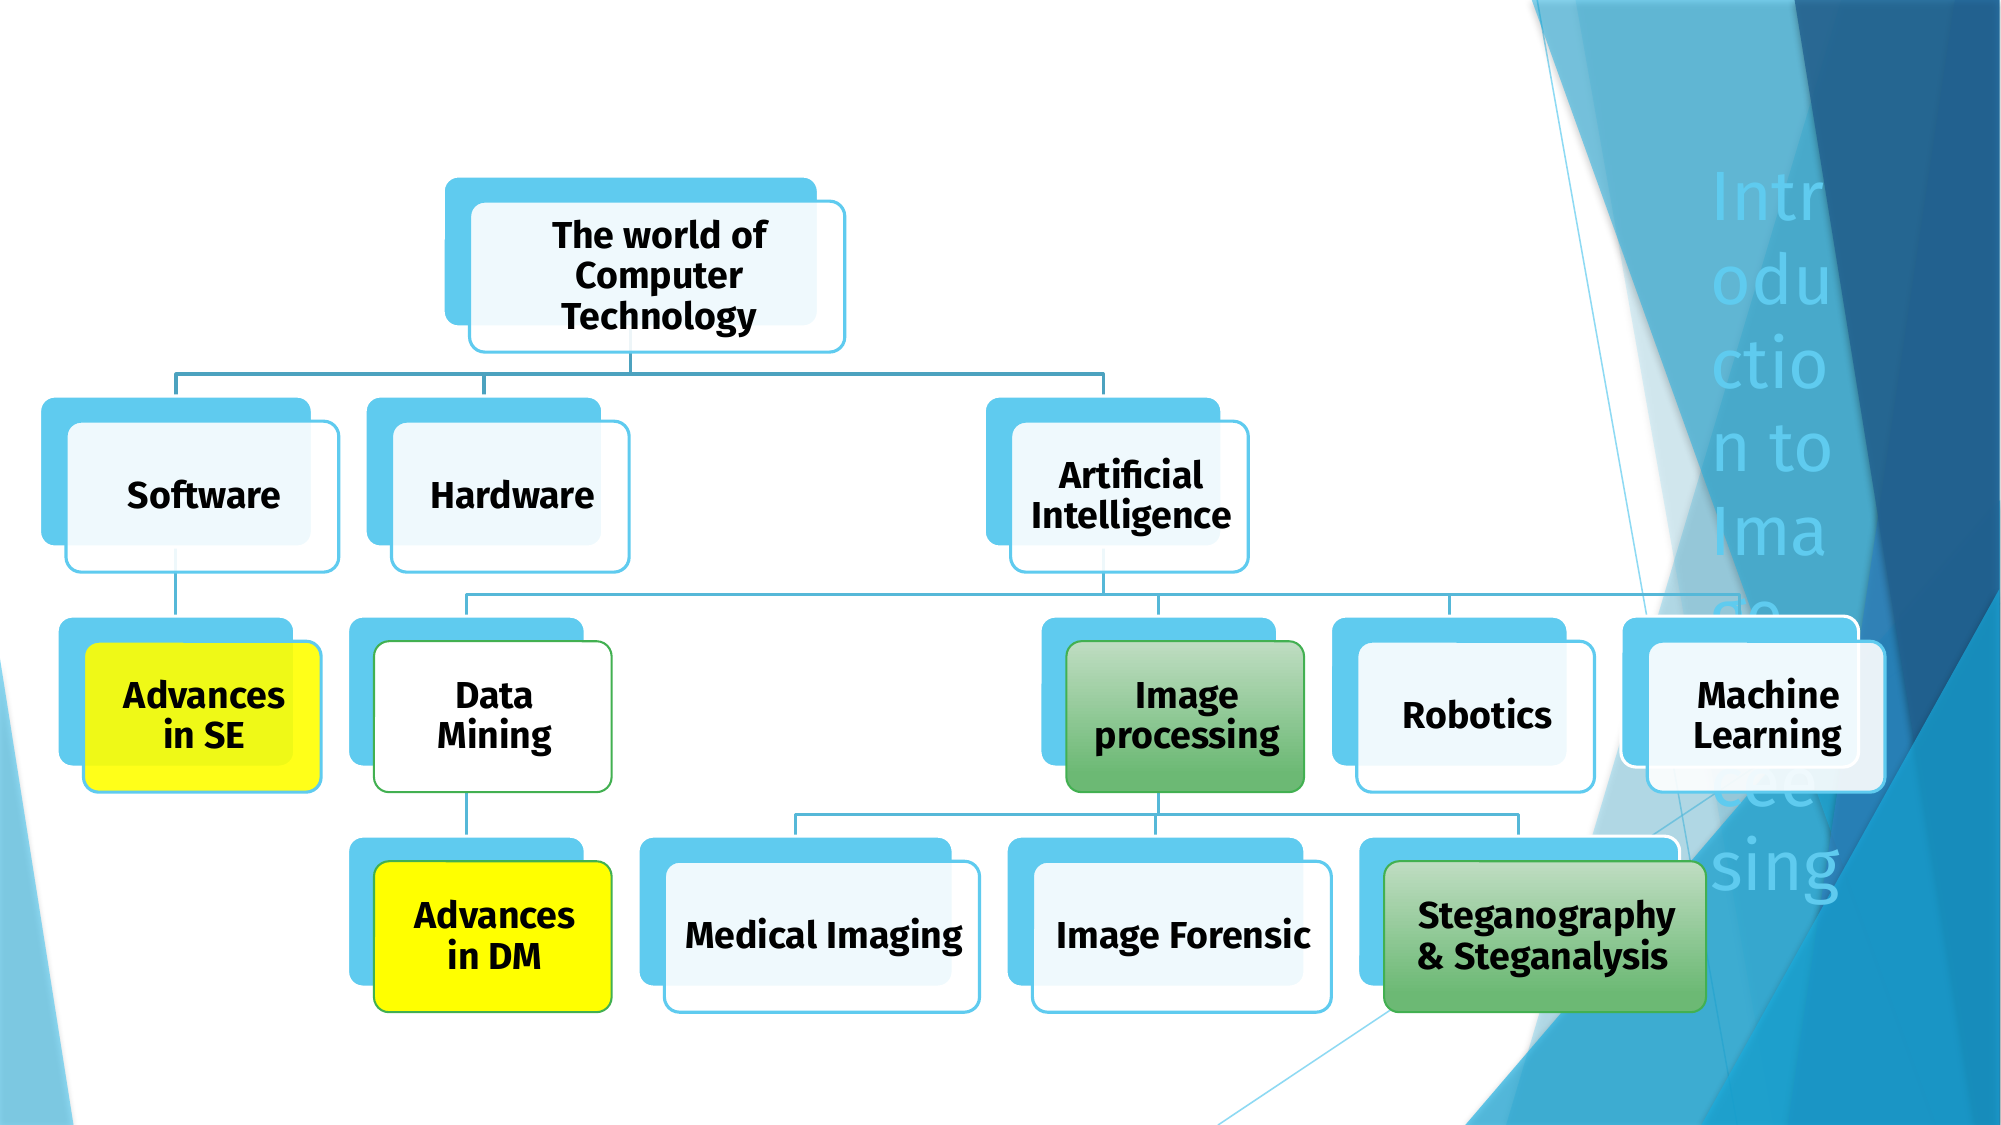

The world of Computer Technology
Software
Advances in SE
Hardware
Artificial Intelligence
Data Mining
Advances in DM
Image processing
Medical Imaging
Image Forensic
Steganography & Steganalysis
Robotics
Machine Learning
# Introduction to Image Proceesing